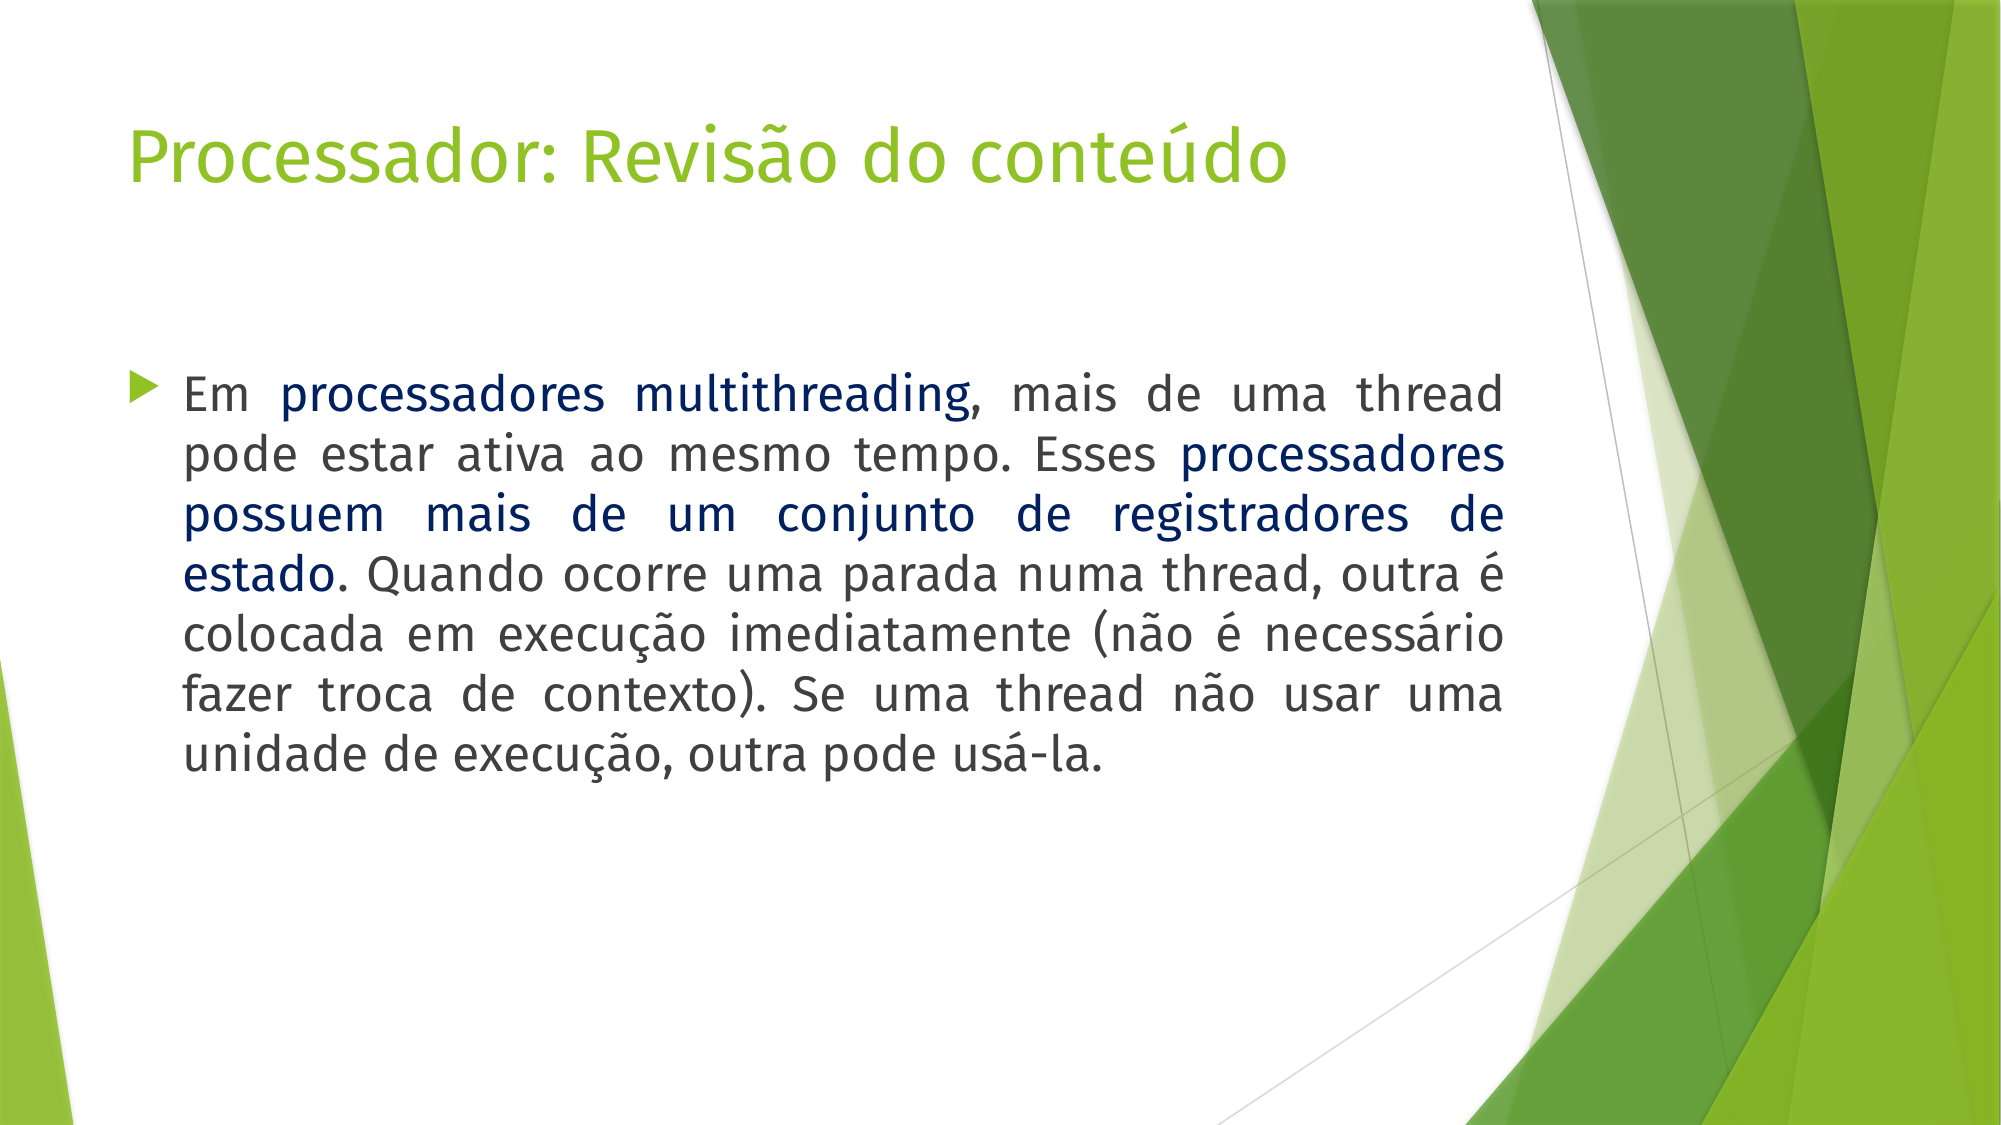

# Processador: Revisão do conteúdo
Em processadores multithreading, mais de uma thread pode estar ativa ao mesmo tempo. Esses processadores possuem mais de um conjunto de registradores de estado. Quando ocorre uma parada numa thread, outra é colocada em execução imediatamente (não é necessário fazer troca de contexto). Se uma thread não usar uma unidade de execução, outra pode usá-la.